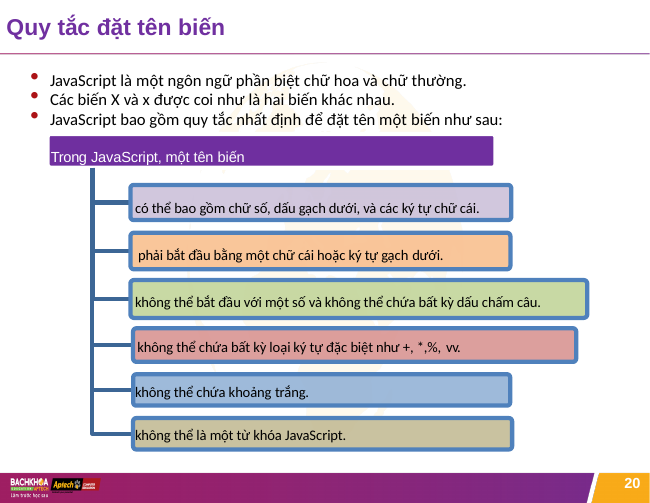

# Quy tắc đặt tên biến
JavaScript là một ngôn ngữ phần biệt chữ hoa và chữ thường.
Các biến X và x được coi như là hai biến khác nhau.
JavaScript bao gồm quy tắc nhất định để đặt tên một biến như sau:
Trong JavaScript, một tên biến
có thể bao gồm chữ số, dấu gạch dưới, và các ký tự chữ cái.  phải bắt đầu bằng một chữ cái hoặc ký tự gạch dưới.
không thể bắt đầu với một số và không thể chứa bất kỳ dấu chấm câu.  không thể chứa bất kỳ loại ký tự đặc biệt như +, *,%, vv.

không thể chứa khoảng trắng.

không thể là một từ khóa JavaScript.

20